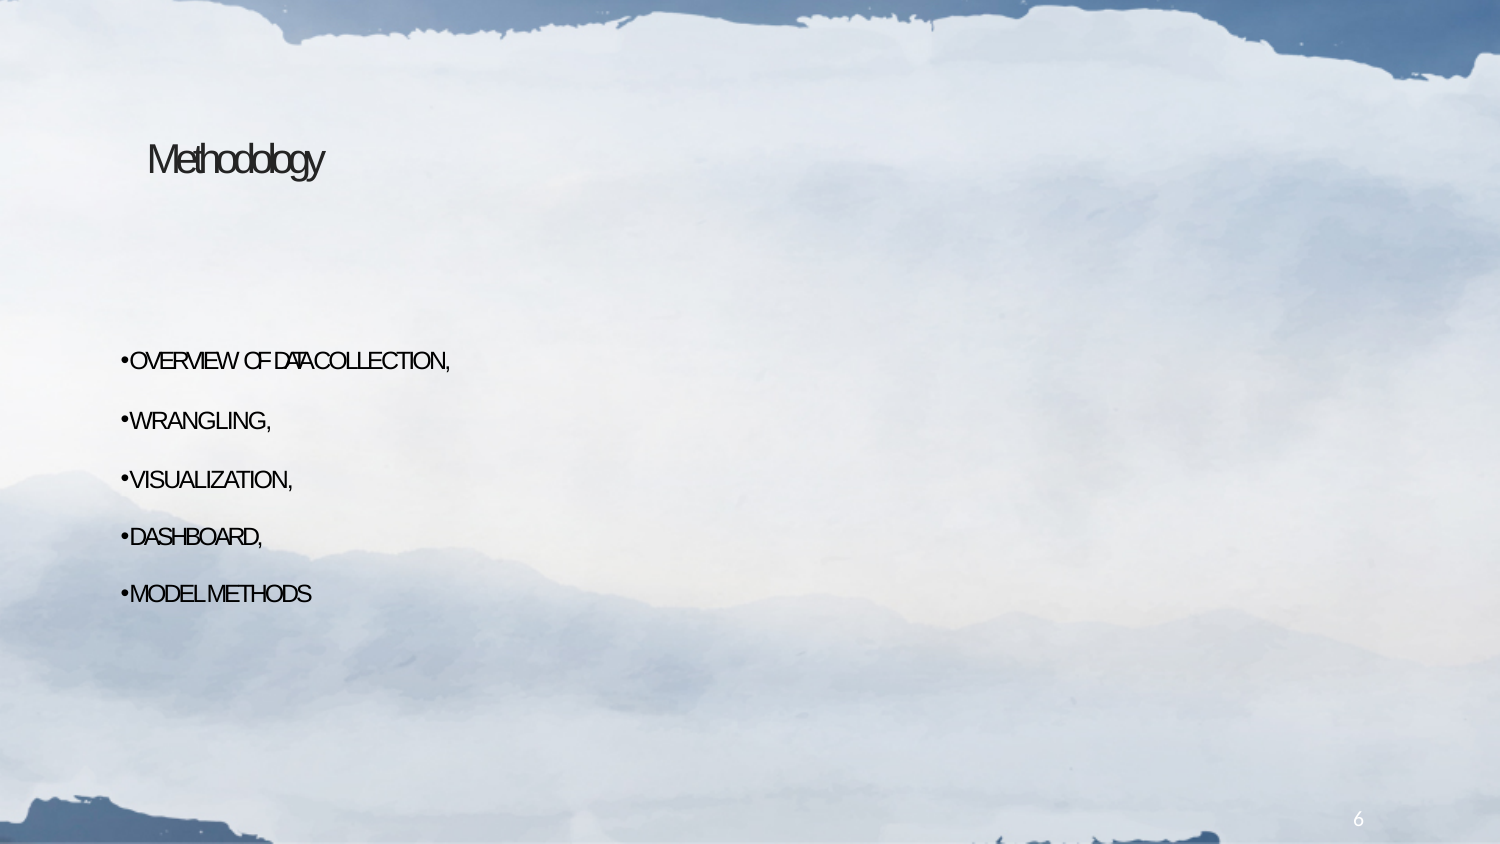

Methodology
OVERVIEW OF DATA COLLECTION,
WRANGLING,
VISUALIZATION,
DASHBOARD,
MODELMETHODS
6